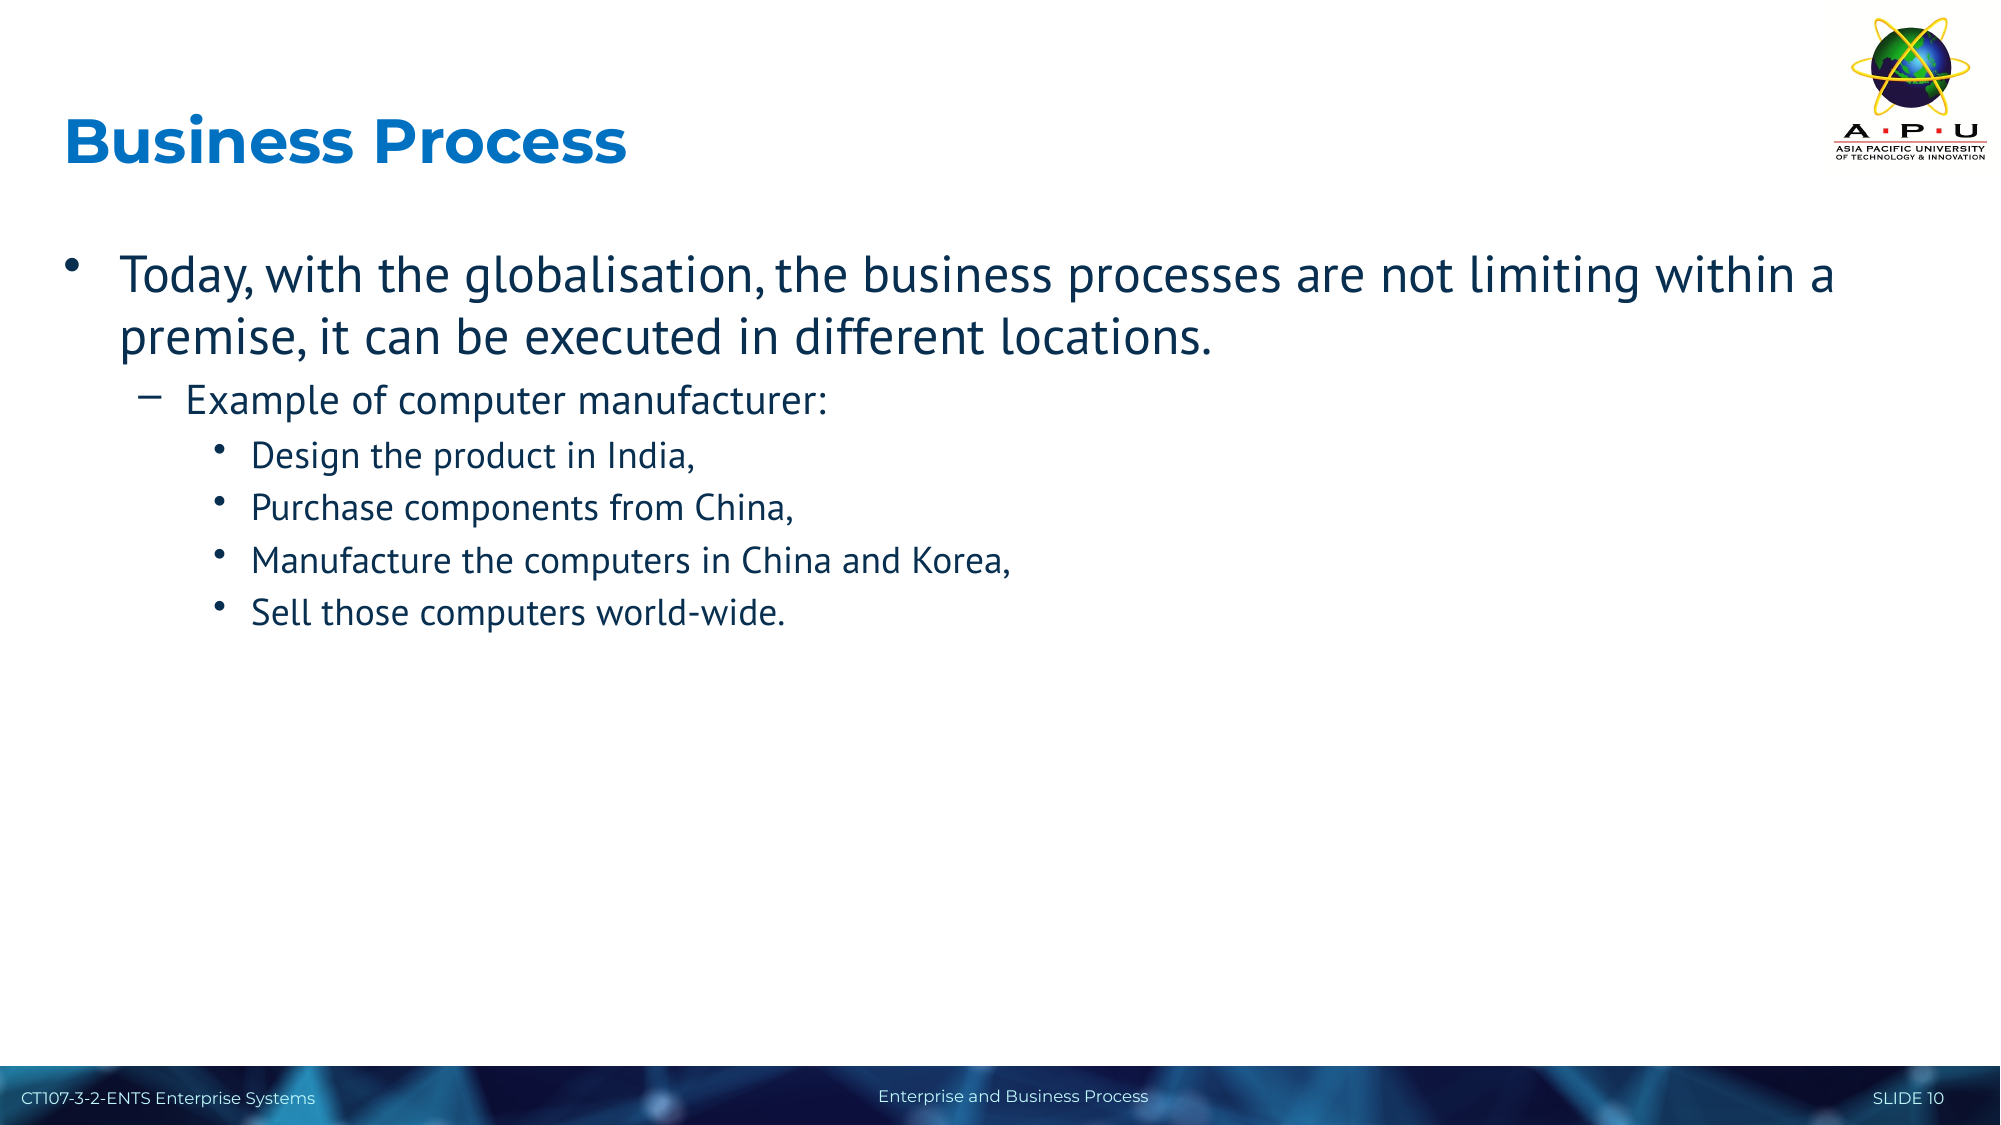

# Business Process
Today, with the globalisation, the business processes are not limiting within a premise, it can be executed in different locations.
Example of computer manufacturer:
Design the product in India,
Purchase components from China,
Manufacture the computers in China and Korea,
Sell those computers world-wide.